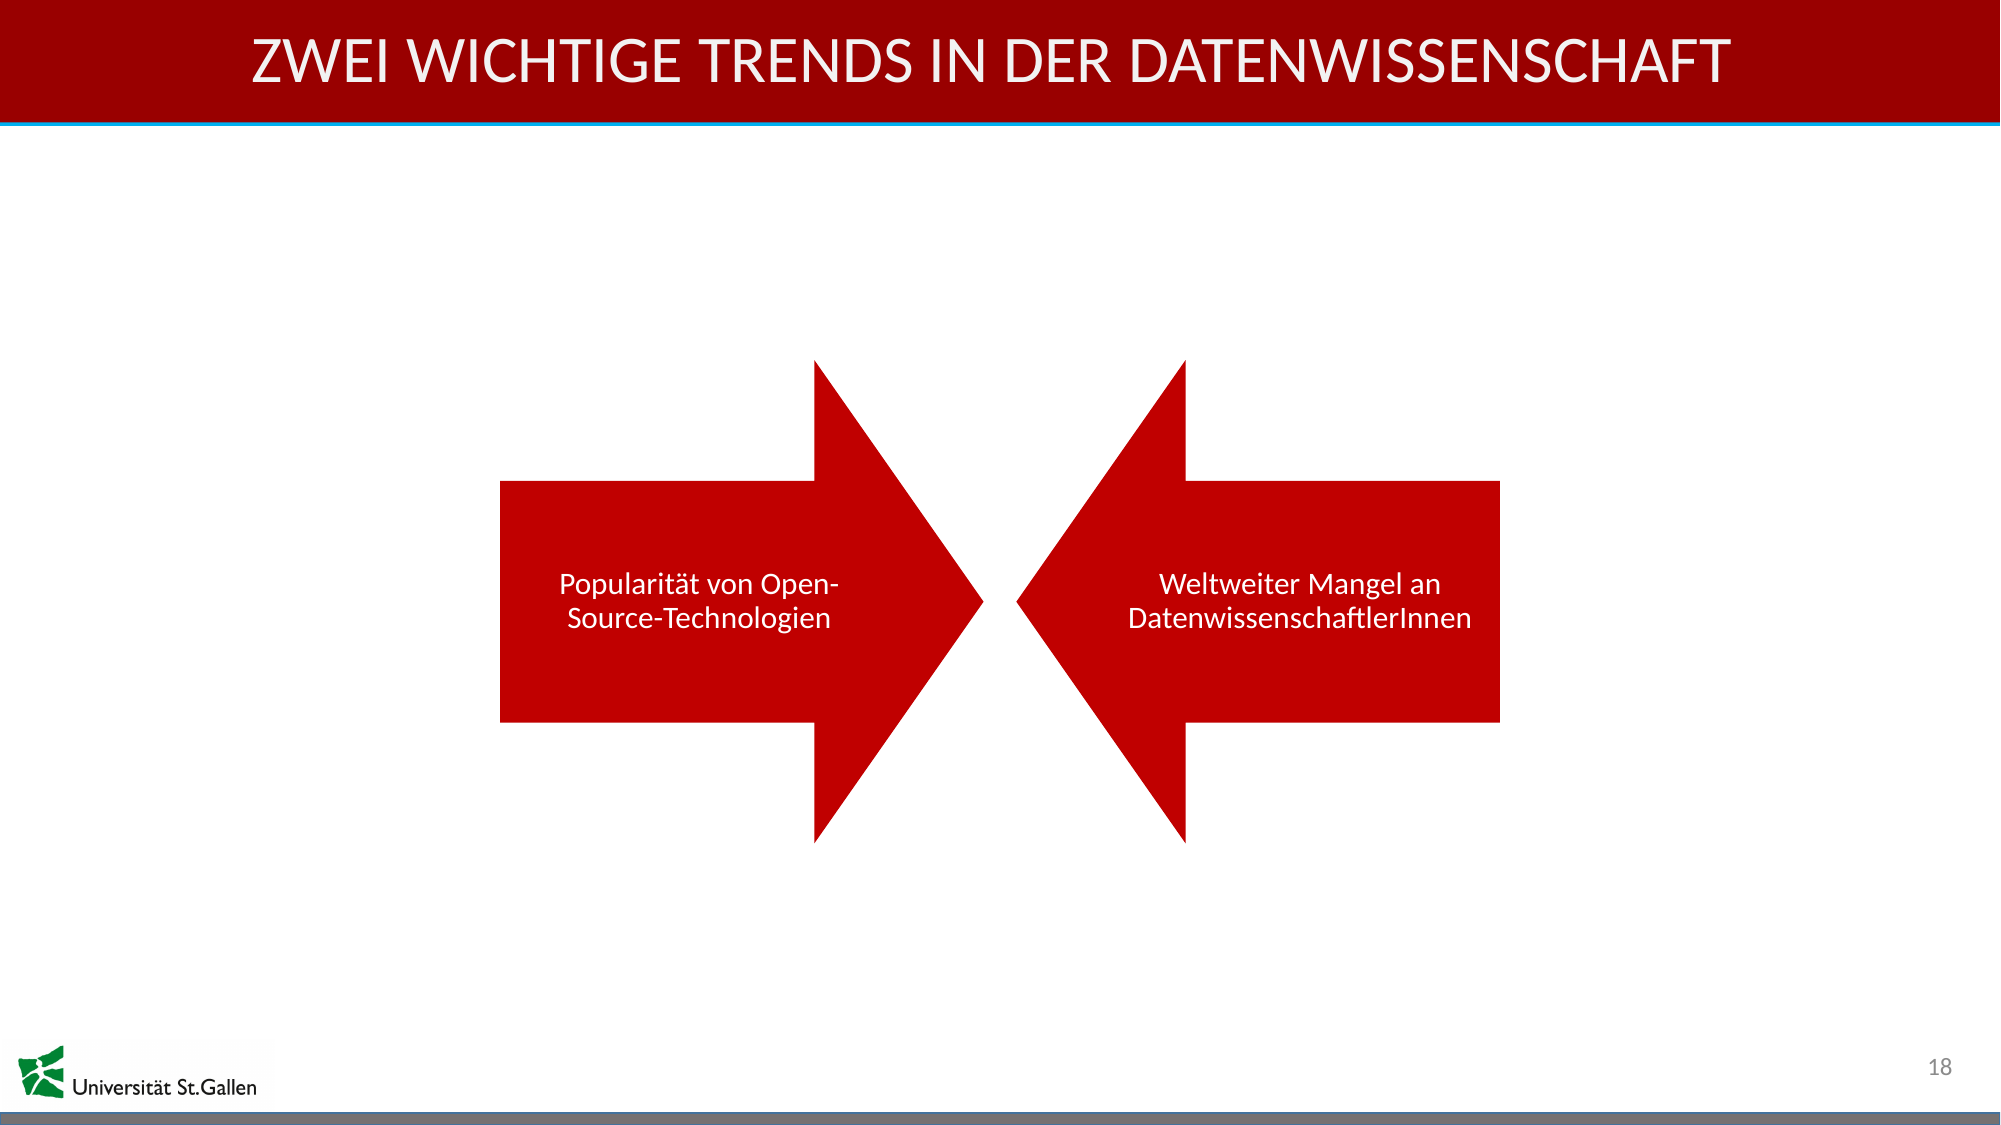

# Zwei wichtige Trends in der Datenwissenschaft
Popularität von Open-Source-Technologien
Weltweiter Mangel an DatenwissenschaftlerInnen
18